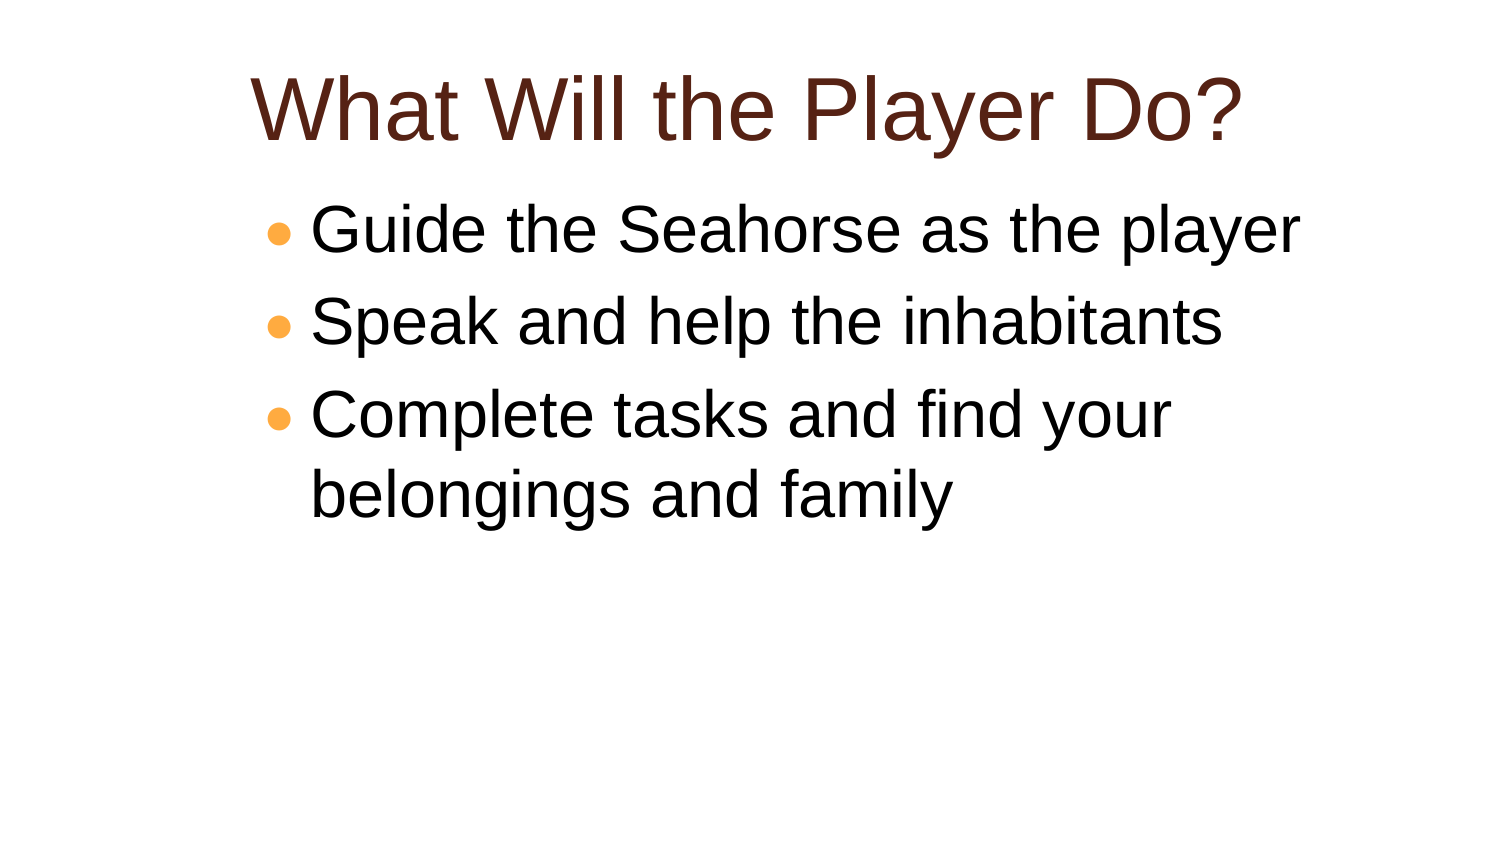

# What Will the Player Do?
Guide the Seahorse as the player
Speak and help the inhabitants
Complete tasks and find your belongings and family